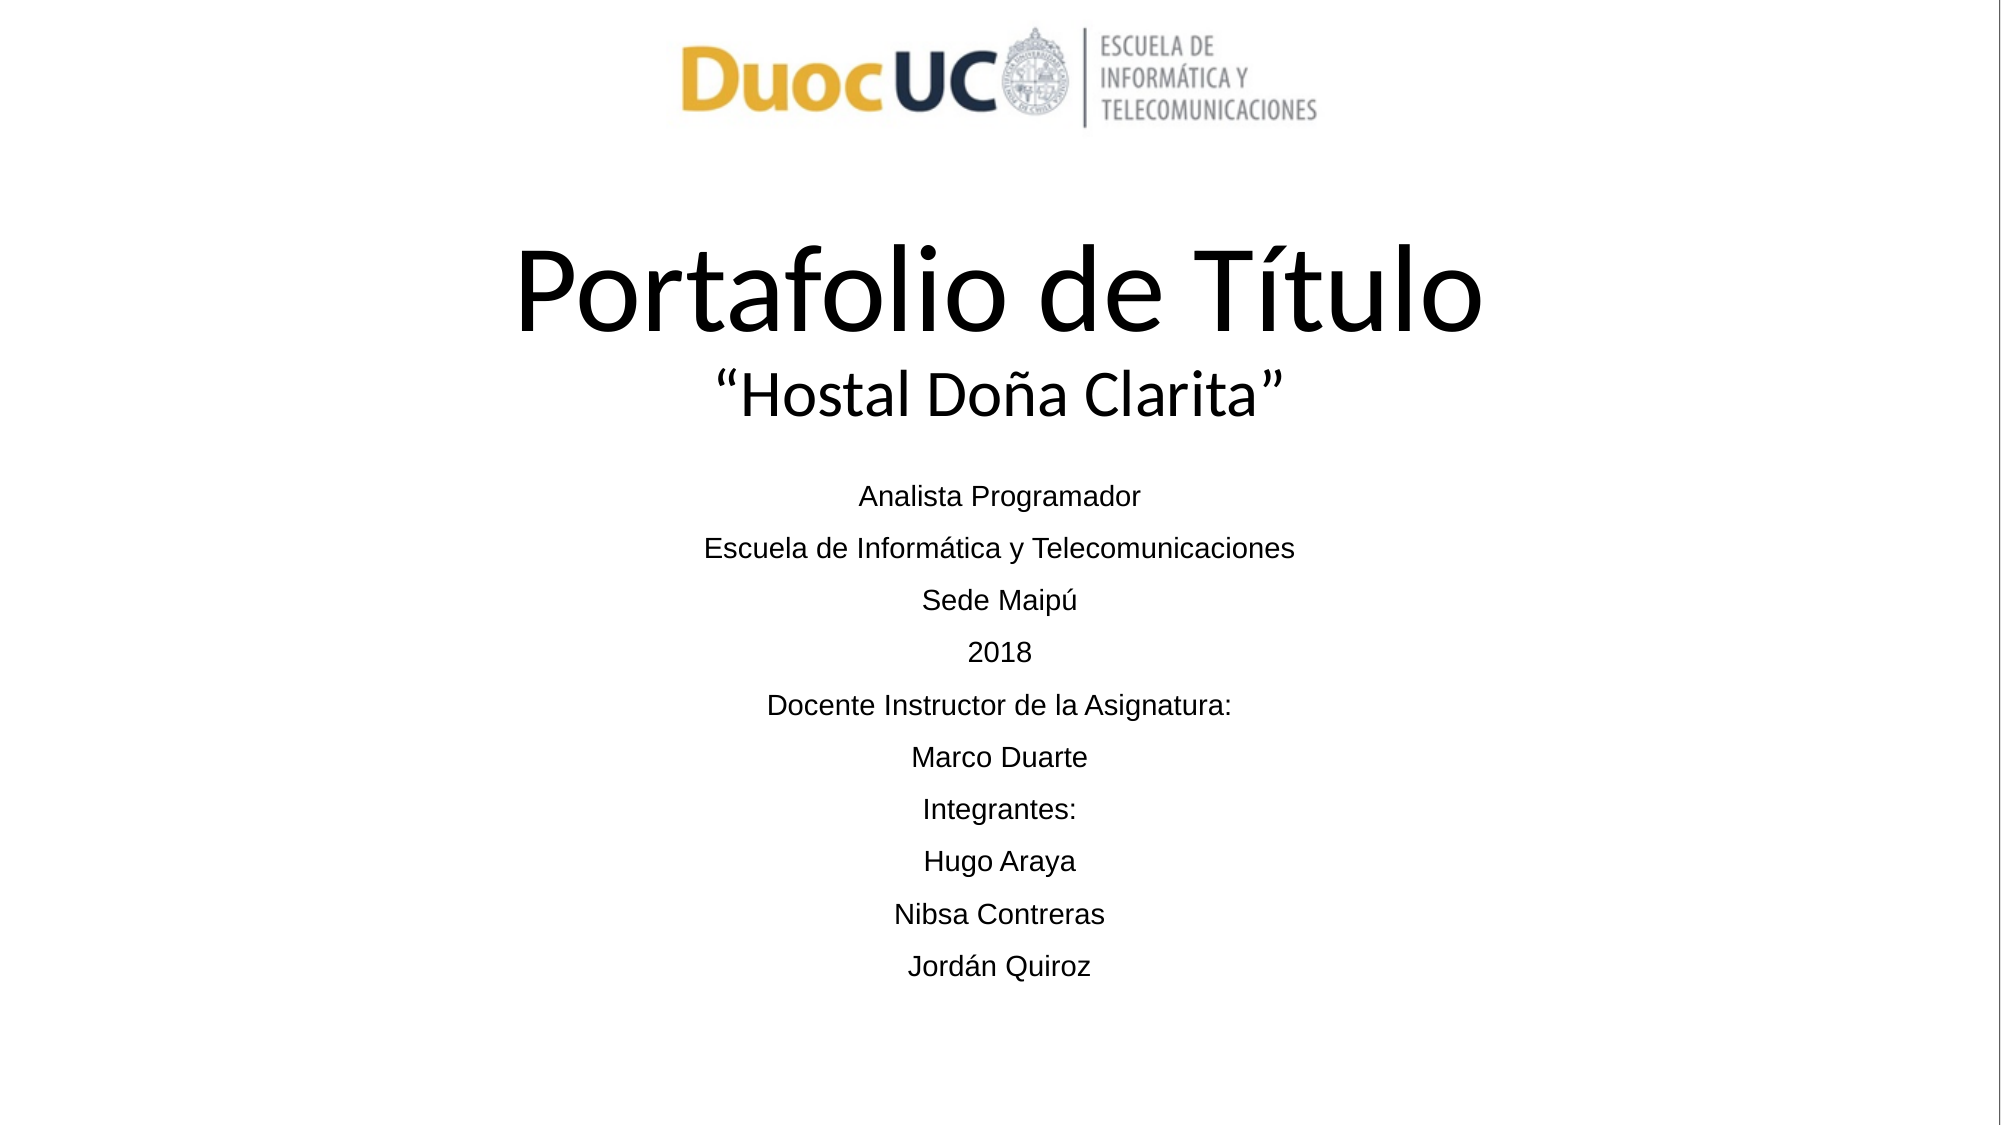

# Portafolio de Título “Hostal Doña Clarita”
Analista Programador
Escuela de Informática y Telecomunicaciones
Sede Maipú
2018
Docente Instructor de la Asignatura:
Marco Duarte
Integrantes:
Hugo Araya
Nibsa Contreras
Jordán Quiroz